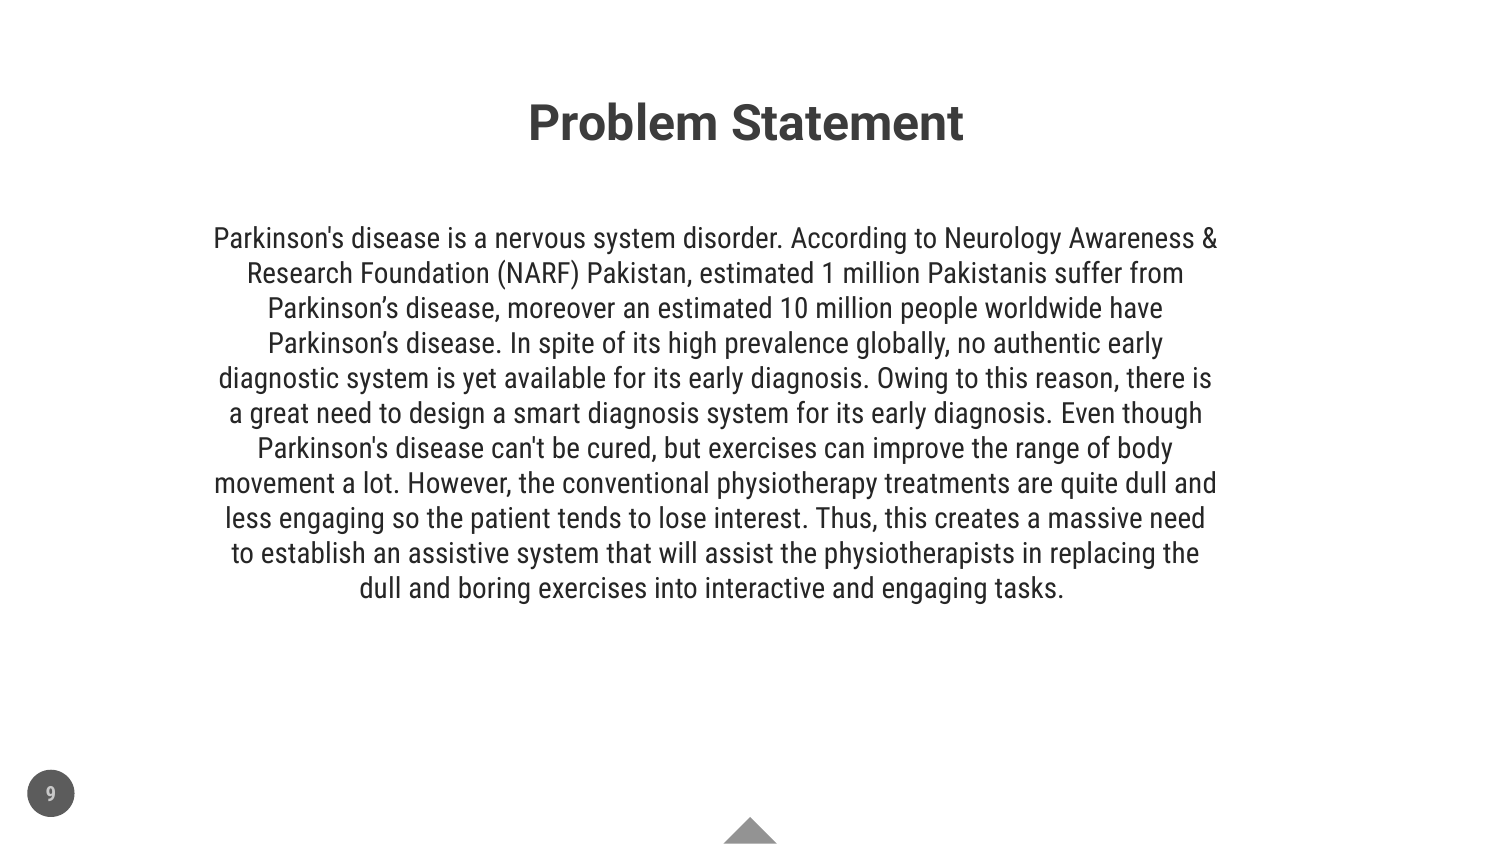

# Problem Statement
Parkinson's disease is a nervous system disorder. According to Neurology Awareness & Research Foundation (NARF) Pakistan, estimated 1 million Pakistanis suffer from Parkinson’s disease, moreover an estimated 10 million people worldwide have Parkinson’s disease. In spite of its high prevalence globally, no authentic early diagnostic system is yet available for its early diagnosis. Owing to this reason, there is a great need to design a smart diagnosis system for its early diagnosis. Even though Parkinson's disease can't be cured, but exercises can improve the range of body movement a lot. However, the conventional physiotherapy treatments are quite dull and less engaging so the patient tends to lose interest. Thus, this creates a massive need to establish an assistive system that will assist the physiotherapists in replacing the dull and boring exercises into interactive and engaging tasks.
9